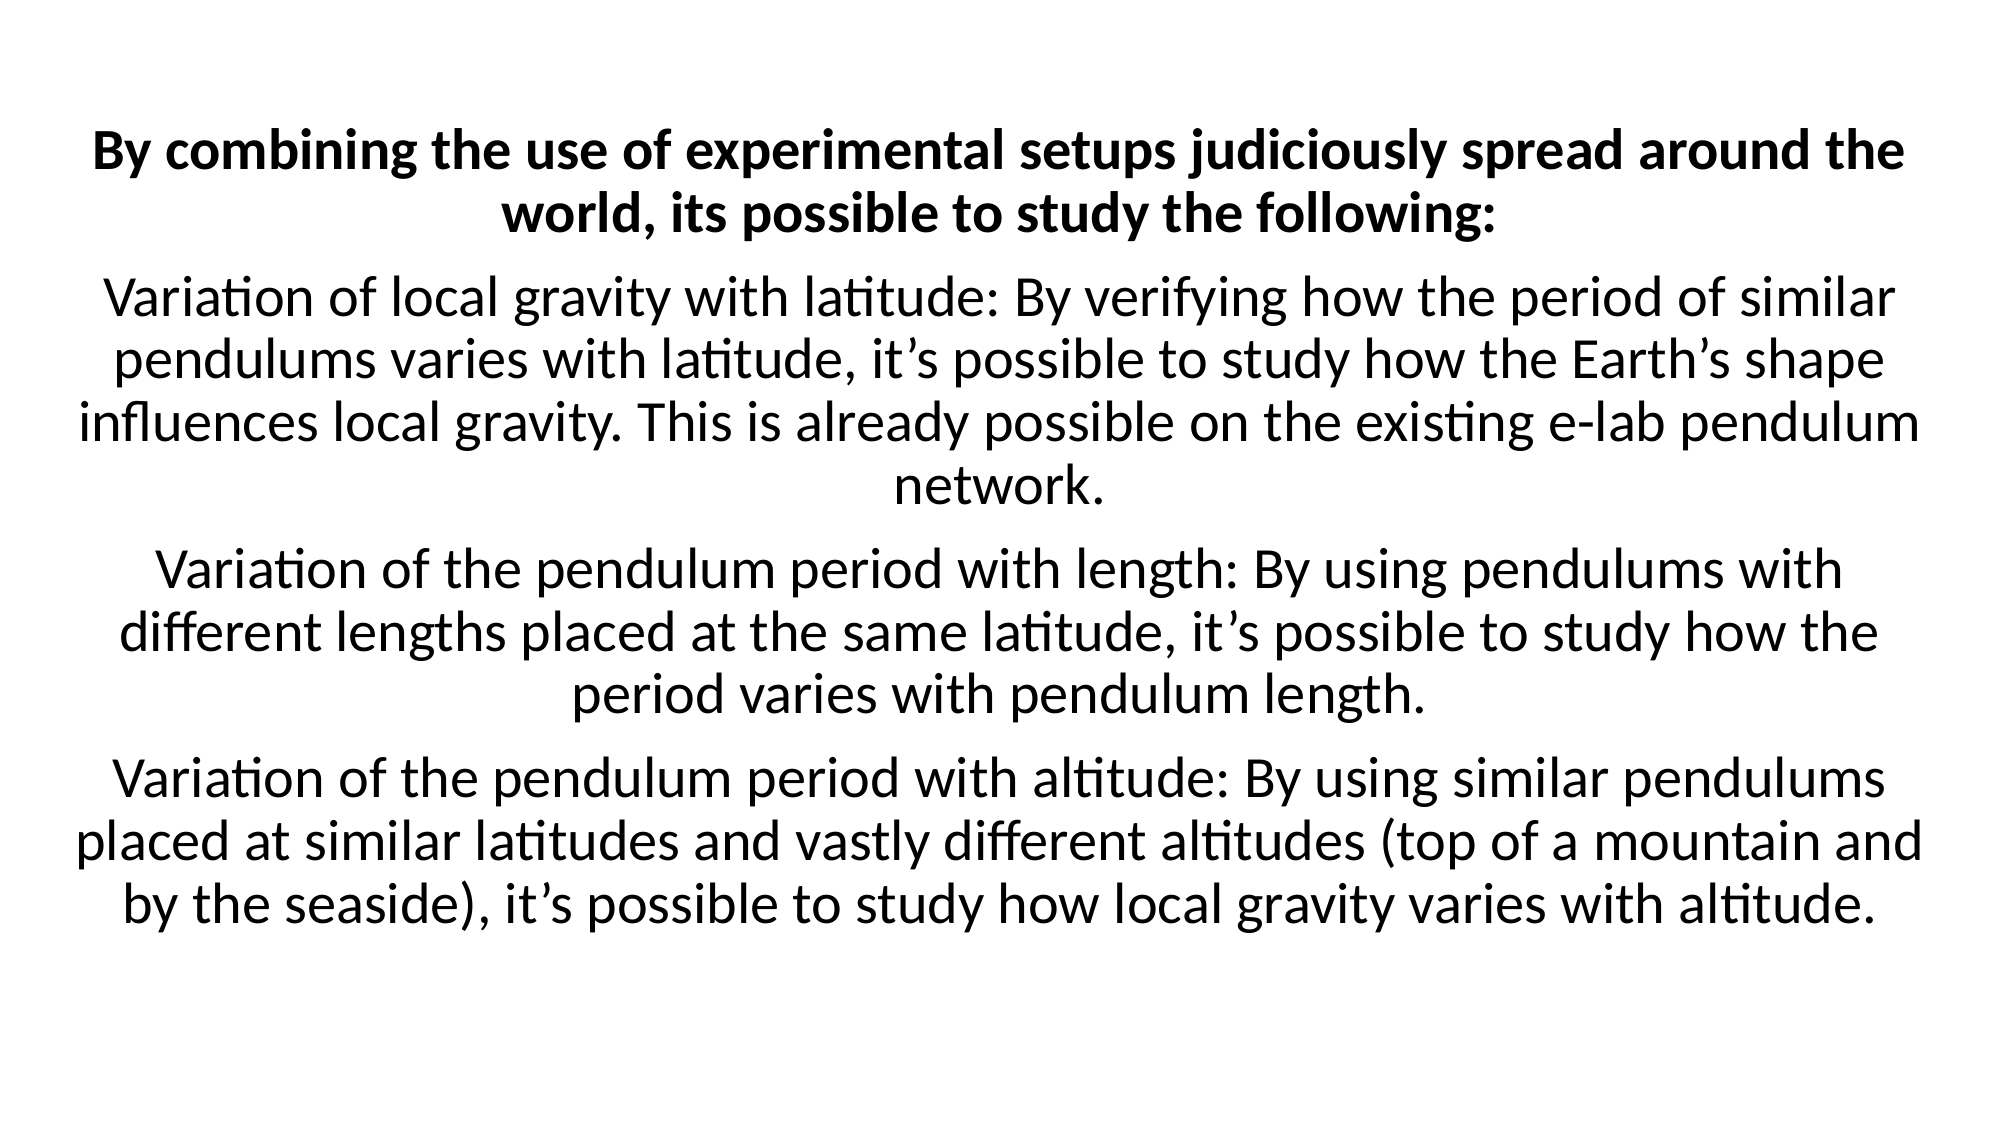

By combining the use of experimental setups judiciously spread around the world, its possible to study the following:
Variation of local gravity with latitude: By verifying how the period of similar pendulums varies with latitude, it’s possible to study how the Earth’s shape influences local gravity. This is already possible on the existing e-lab pendulum network.
Variation of the pendulum period with length: By using pendulums with different lengths placed at the same latitude, it’s possible to study how the period varies with pendulum length.
Variation of the pendulum period with altitude: By using similar pendulums placed at similar latitudes and vastly different altitudes (top of a mountain and by the seaside), it’s possible to study how local gravity varies with altitude.